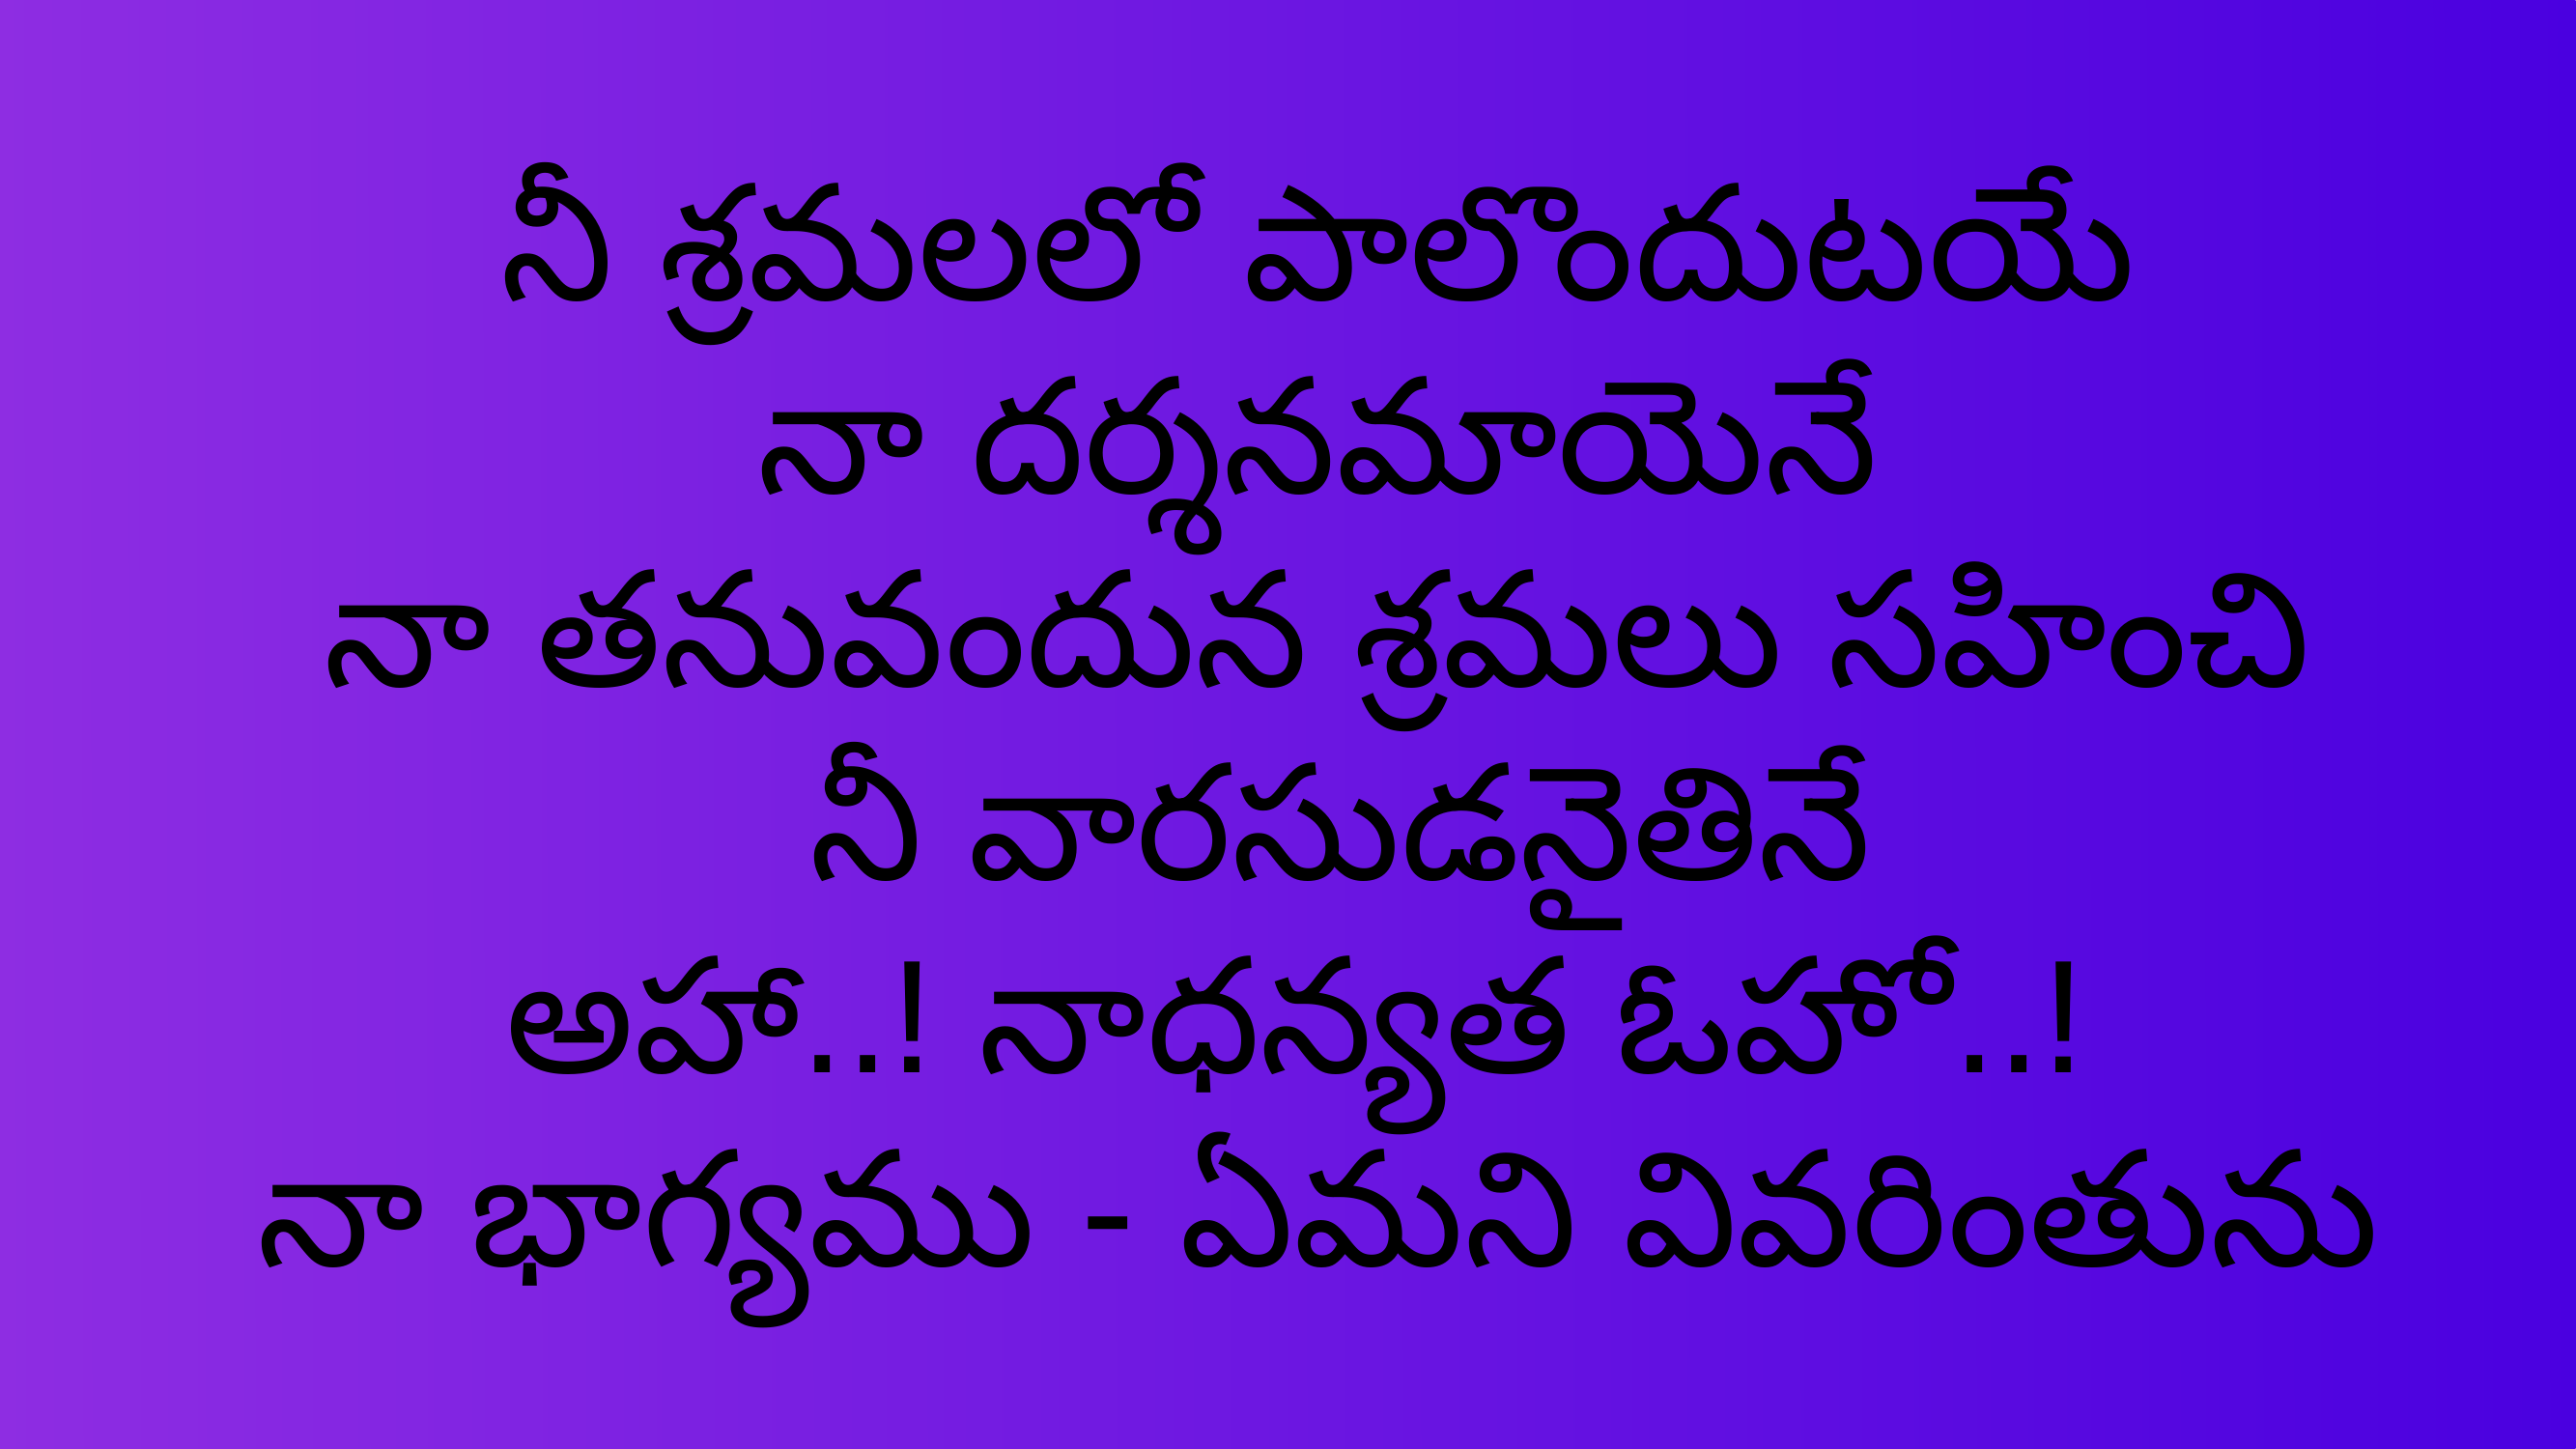

నీ శ్రమలలో పాలొందుటయే
నా దర్శనమాయెనే
నా తనువందున శ్రమలు సహించి
 నీ వారసుడనైతినే
అహా..! నాధన్యత ఓహో..!
నా భాగ్యము - ఏమని వివరింతును